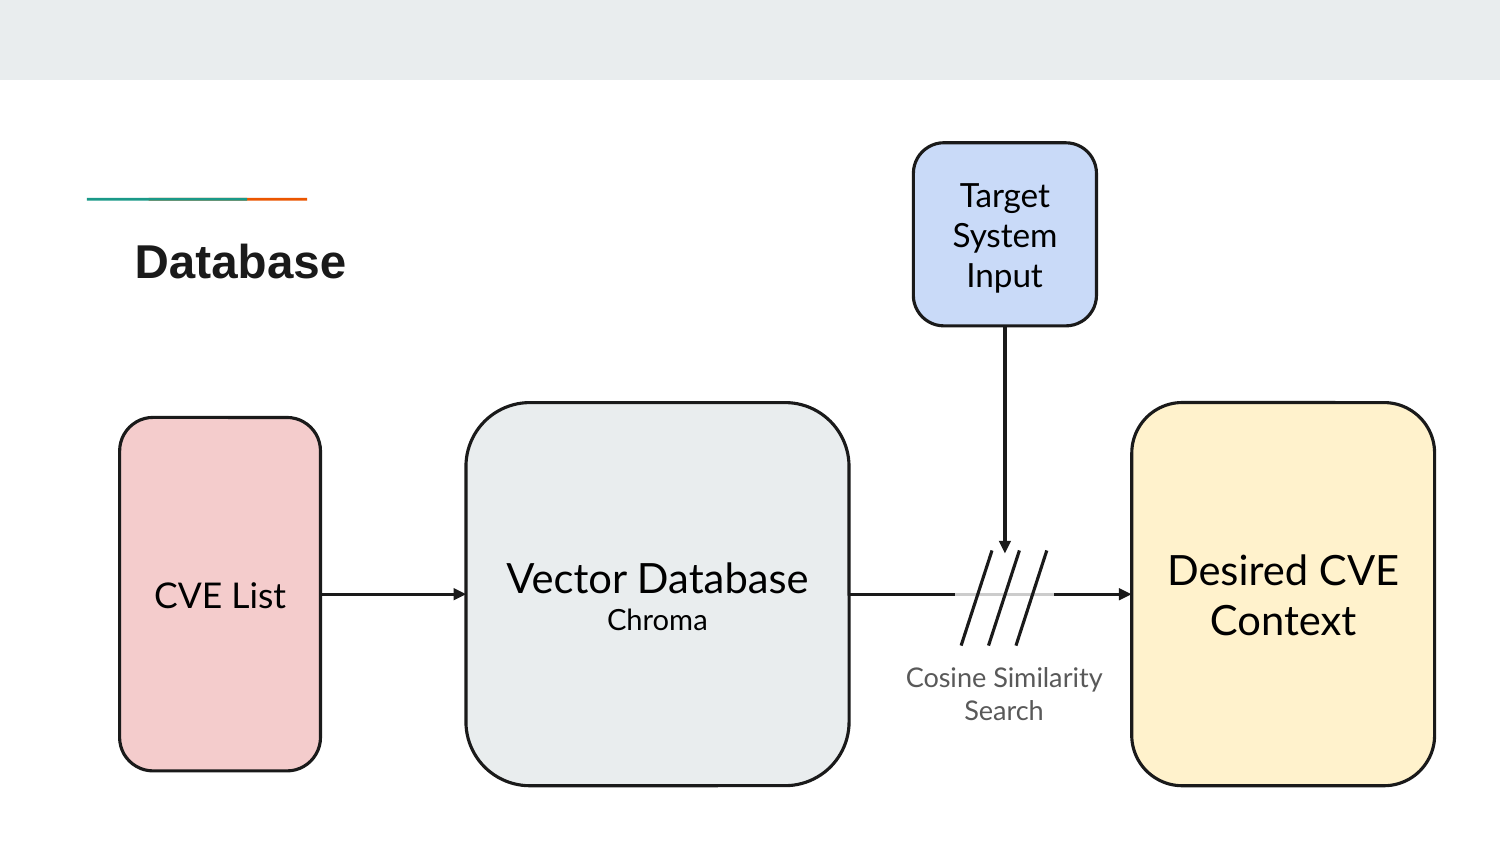

Target System Input
# Database
Vector Database
Chroma
Desired CVE Context
CVE List
Cosine Similarity Search